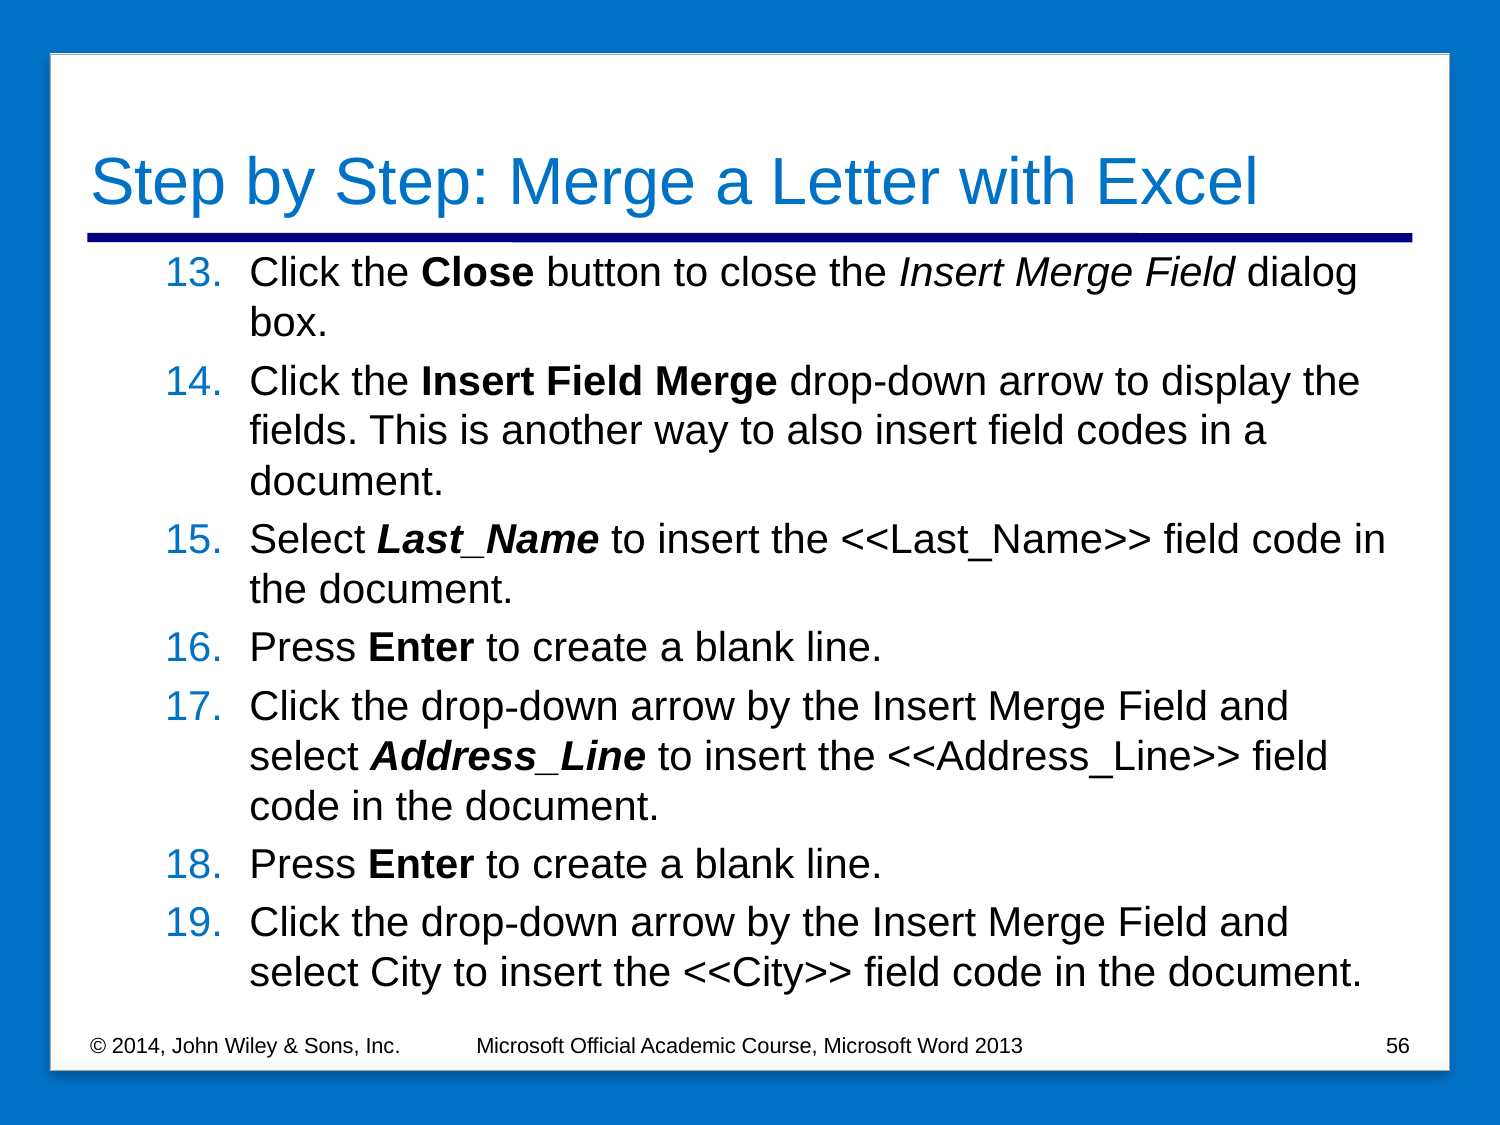

# Step by Step: Merge a Letter with Excel
Click the Close button to close the Insert Merge Field dialog box.
Click the Insert Field Merge drop-down arrow to display the fields. This is another way to also insert field codes in a document.
Select Last_Name to insert the <<Last_Name>> field code in the document.
Press Enter to create a blank line.
Click the drop-down arrow by the Insert Merge Field and select Address_Line to insert the <<Address_Line>> field code in the document.
Press Enter to create a blank line.
Click the drop-down arrow by the Insert Merge Field and select City to insert the <<City>> field code in the document.

© 2014, John Wiley & Sons, Inc.
Microsoft Official Academic Course, Microsoft Word 2013
56